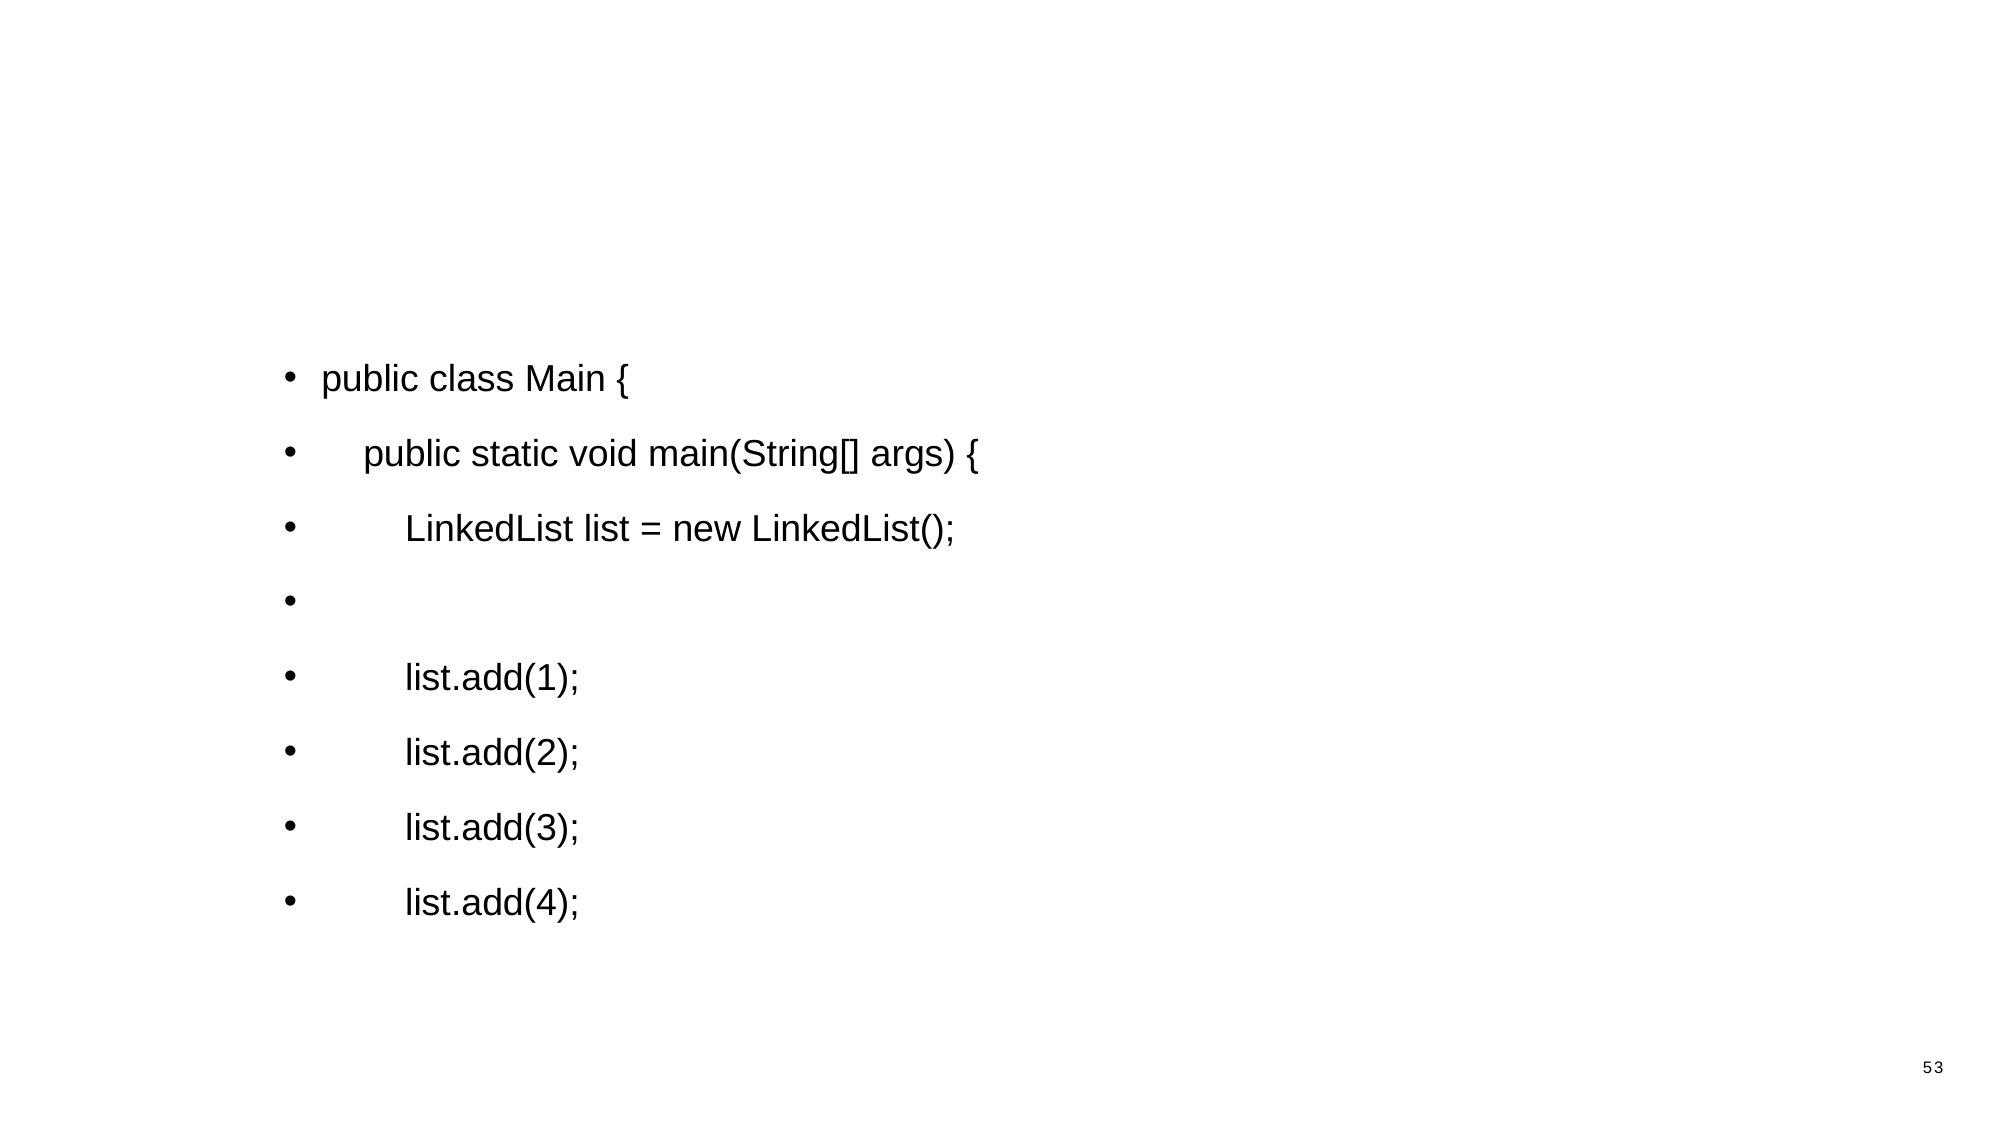

#
public class Main {
    public static void main(String[] args) {
        LinkedList list = new LinkedList();

        list.add(1);
        list.add(2);
        list.add(3);
        list.add(4);

53